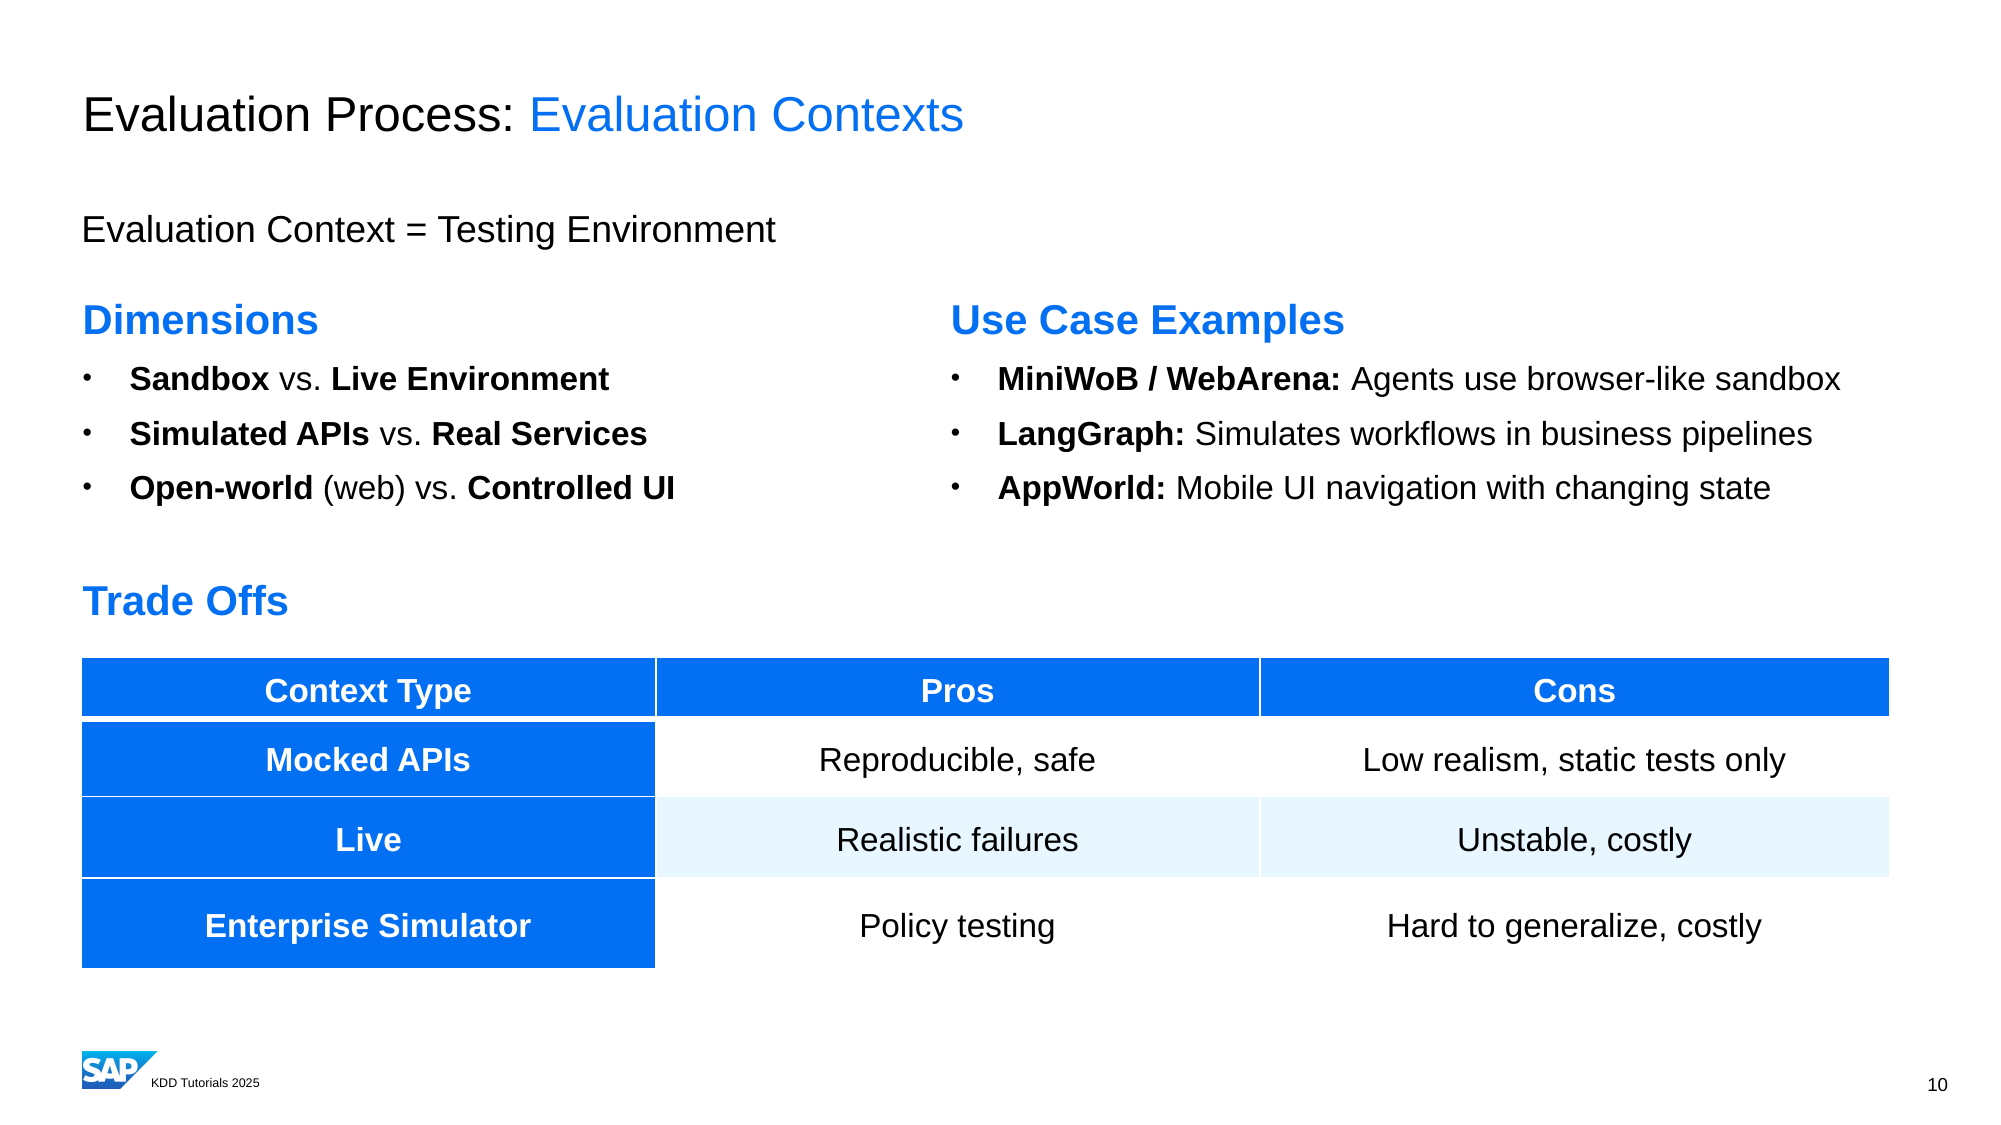

# Evaluation Process: Evaluation Contexts
Evaluation Context = Testing Environment
Dimensions
Sandbox vs. Live Environment
Simulated APIs vs. Real Services
Open-world (web) vs. Controlled UI
Trade Offs

Use Case Examples
MiniWoB / WebArena: Agents use browser-like sandbox
LangGraph: Simulates workflows in business pipelines
AppWorld: Mobile UI navigation with changing state
| Context Type | Pros | Cons |
| --- | --- | --- |
| Mocked APIs | Reproducible, safe | Low realism, static tests only |
| Live | Realistic failures | Unstable, costly |
| Enterprise Simulator | Policy testing | Hard to generalize, costly |